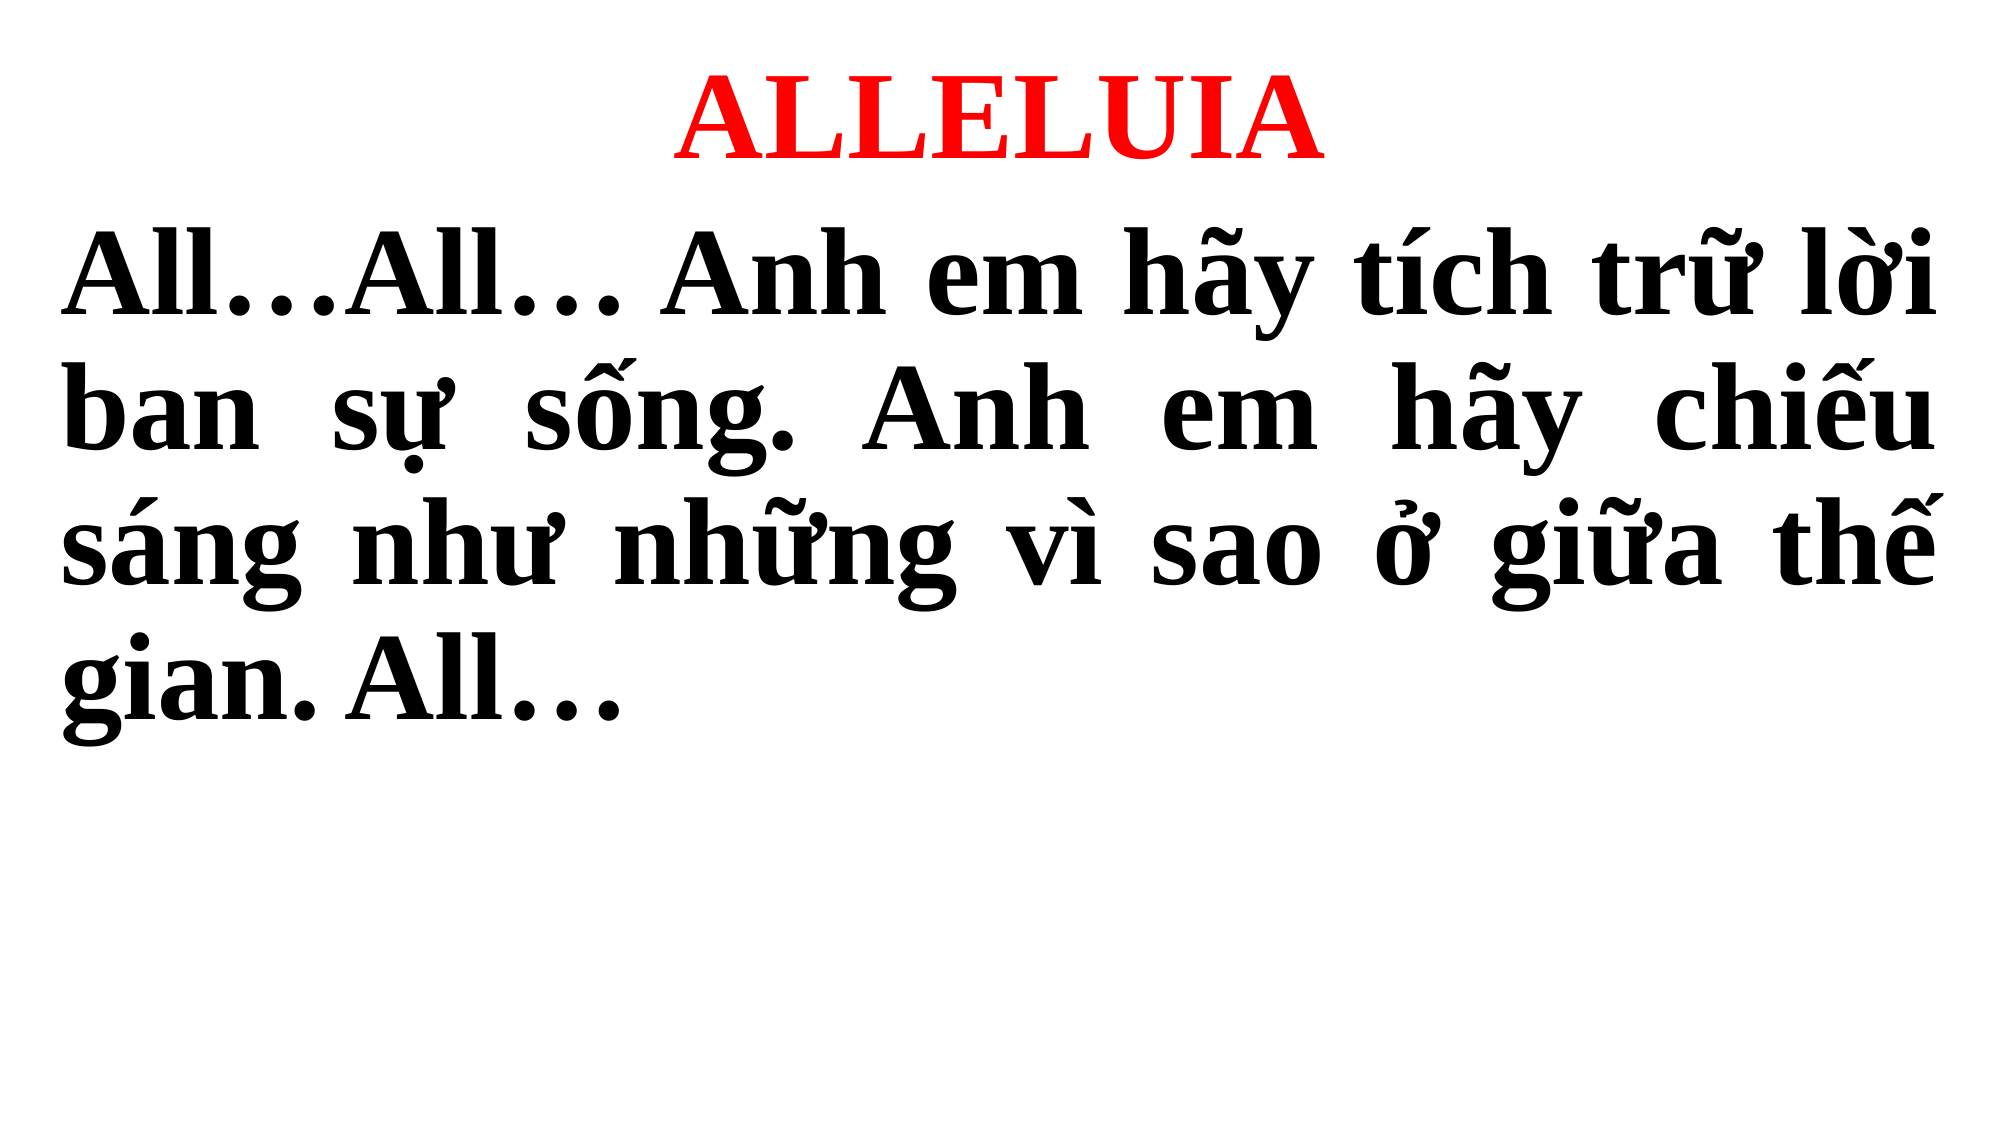

ALLELUIA
All…All… Anh em hãy tích trữ lời ban sự sống. Anh em hãy chiếu sáng như những vì sao ở giữa thế gian. All…